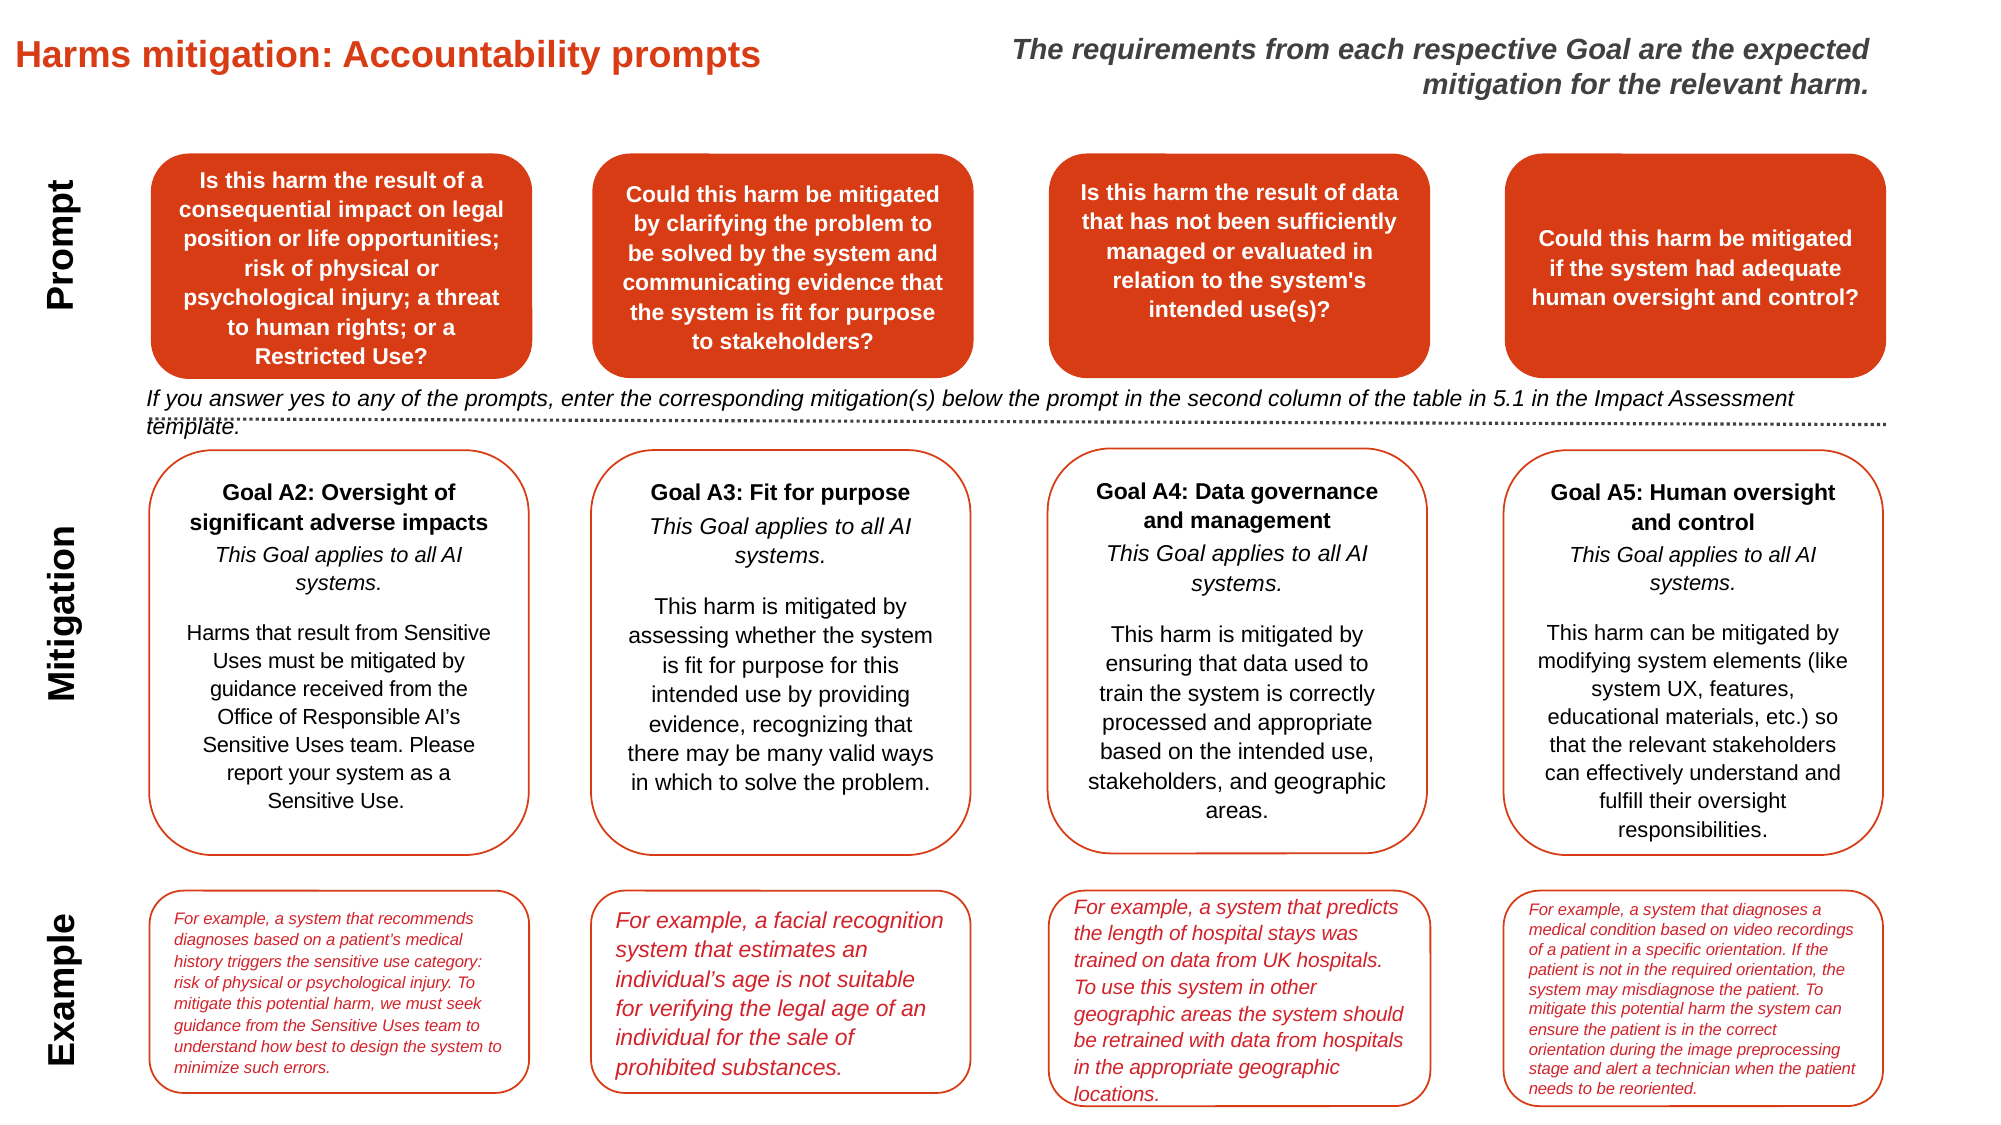

The requirements from each respective Goal are the expected mitigation for the relevant harm.
Harms mitigation: Accountability prompts
Is this harm the result of data that has not been sufficiently managed or evaluated in relation to the system's intended use(s)?

Could this harm be mitigated if the system had adequate human oversight and control?
Is this harm the result of a consequential impact on legal position or life opportunities; risk of physical or psychological injury; a threat to human rights; or a Restricted Use?
Could this harm be mitigated by clarifying the problem to be solved by the system and communicating evidence that the system is fit for purpose to stakeholders?
Prompt
If you answer yes to any of the prompts, enter the corresponding mitigation(s) below the prompt in the second column of the table in 5.1 in the Impact Assessment template.
Goal A4: Data governance and management
This Goal applies to all AI systems.

This harm is mitigated by ensuring that data used to train the system is correctly processed and appropriate based on the intended use, stakeholders, and geographic areas.
For example, a system that predicts the length of hospital stays was trained on data from UK hospitals. To use this system in other geographic areas the system should be retrained with data from hospitals in the appropriate geographic locations.
Goal A3: Fit for purpose
This Goal applies to all AI systems.

This harm is mitigated by assessing whether the system is fit for purpose for this intended use by providing evidence, recognizing that there may be many valid ways in which to solve the problem.
For example, a facial recognition system that estimates an individual’s age is not suitable for verifying the legal age of an individual for the sale of prohibited substances.
Goal A2: Oversight of significant adverse impacts
This Goal applies to all AI systems.

Harms that result from Sensitive Uses must be mitigated by guidance received from the Office of Responsible AI’s Sensitive Uses team. Please report your system as a Sensitive Use.
For example, a system that recommends diagnoses based on a patient’s medical history triggers the sensitive use category: risk of physical or psychological injury. To mitigate this potential harm, we must seek guidance from the Sensitive Uses team to understand how best to design the system to minimize such errors.
Goal A5: Human oversight and control
This Goal applies to all AI systems.

This harm can be mitigated by modifying system elements (like system UX, features, educational materials, etc.) so that the relevant stakeholders can effectively understand and fulfill their oversight responsibilities.
For example, a system that diagnoses a medical condition based on video recordings of a patient in a specific orientation. If the patient is not in the required orientation, the system may misdiagnose the patient. To mitigate this potential harm the system can ensure the patient is in the correct orientation during the image preprocessing stage and alert a technician when the patient needs to be reoriented.
Mitigation
Example